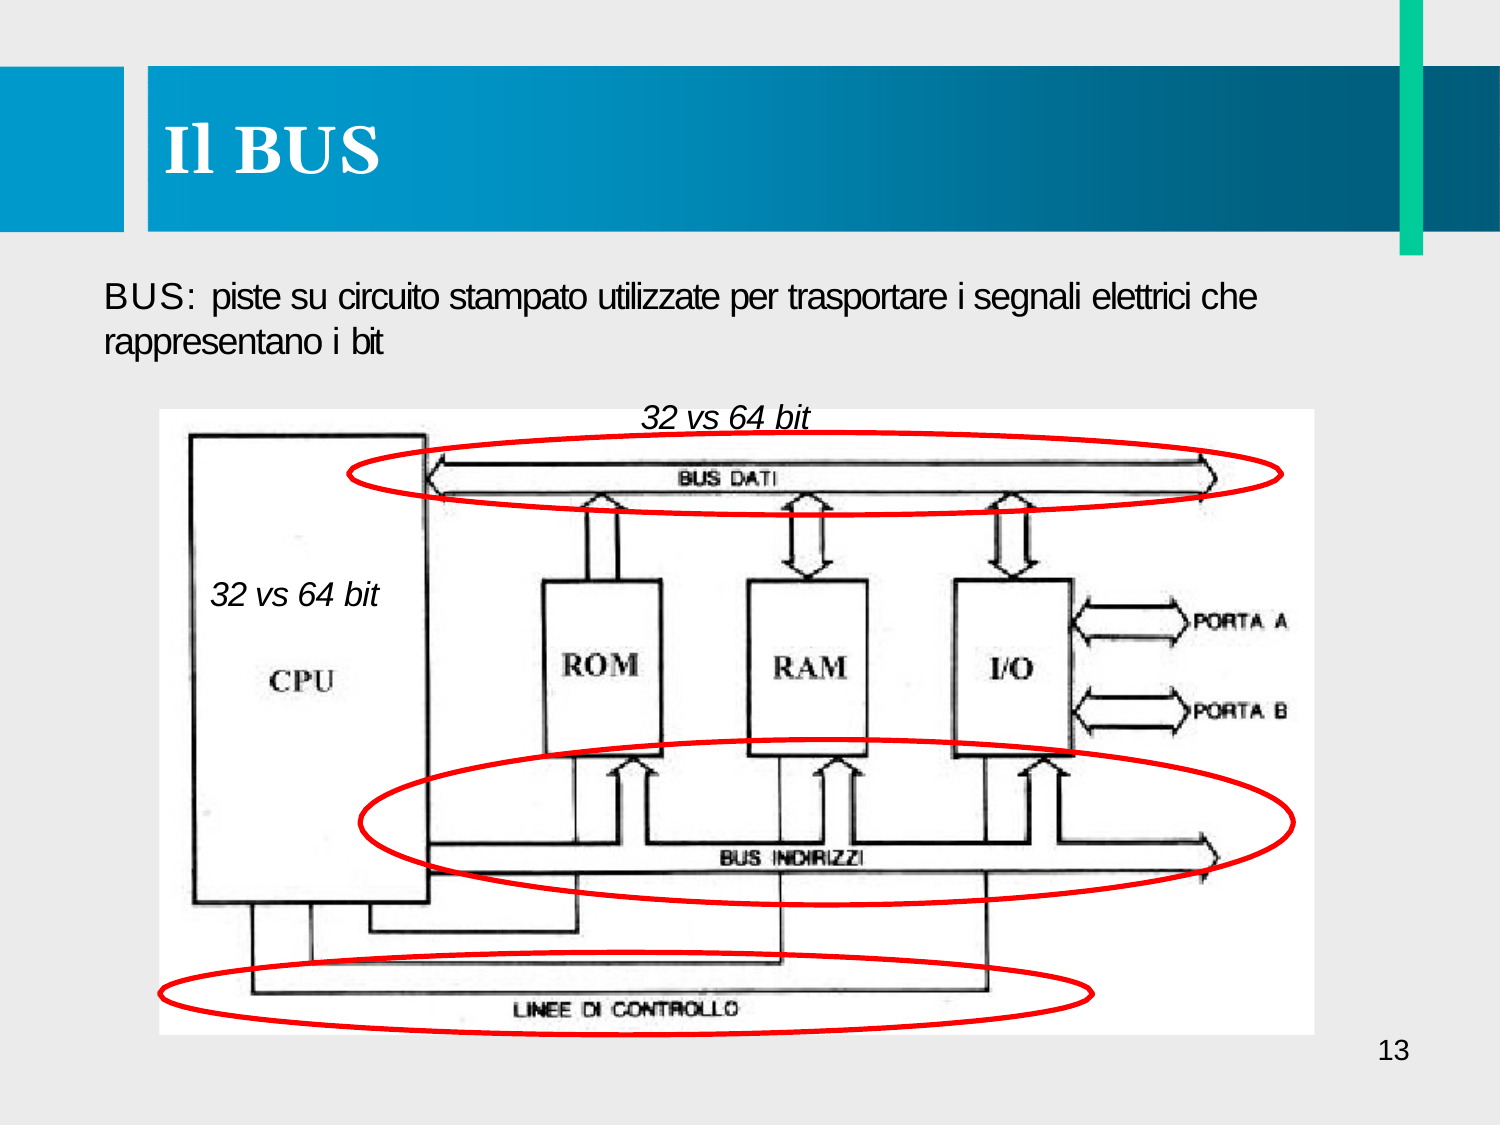

# Il BUS
BUS: piste su circuito stampato utilizzate per trasportare i segnali elettrici che  rappresentano i bit
32 vs 64 bit

32 vs 64 bit

13